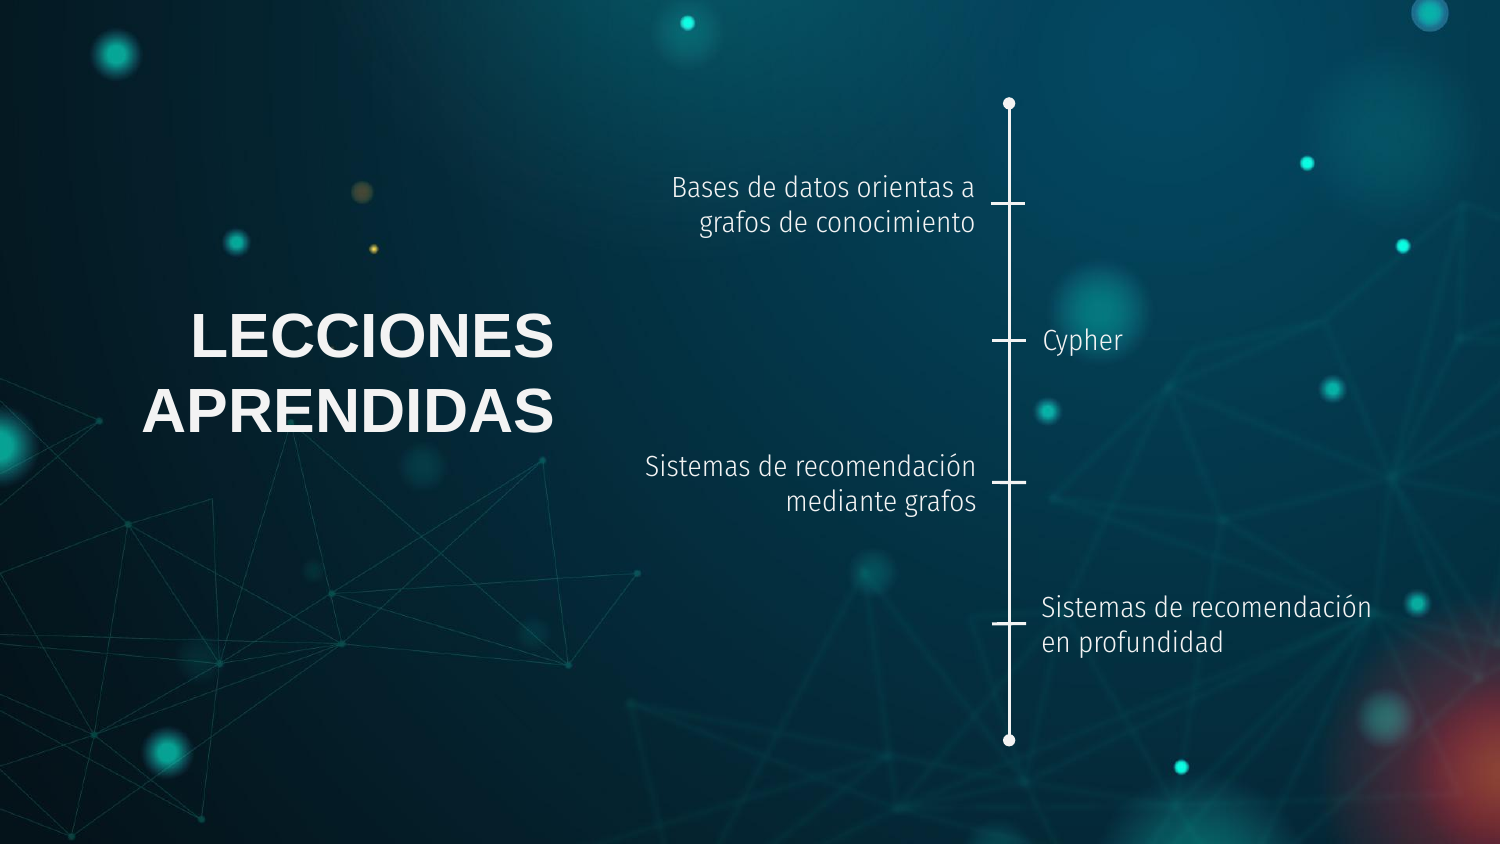

Bases de datos orientas a grafos de conocimiento
# LECCIONES APRENDIDAS
Cypher
Sistemas de recomendación mediante grafos
Sistemas de recomendación en profundidad